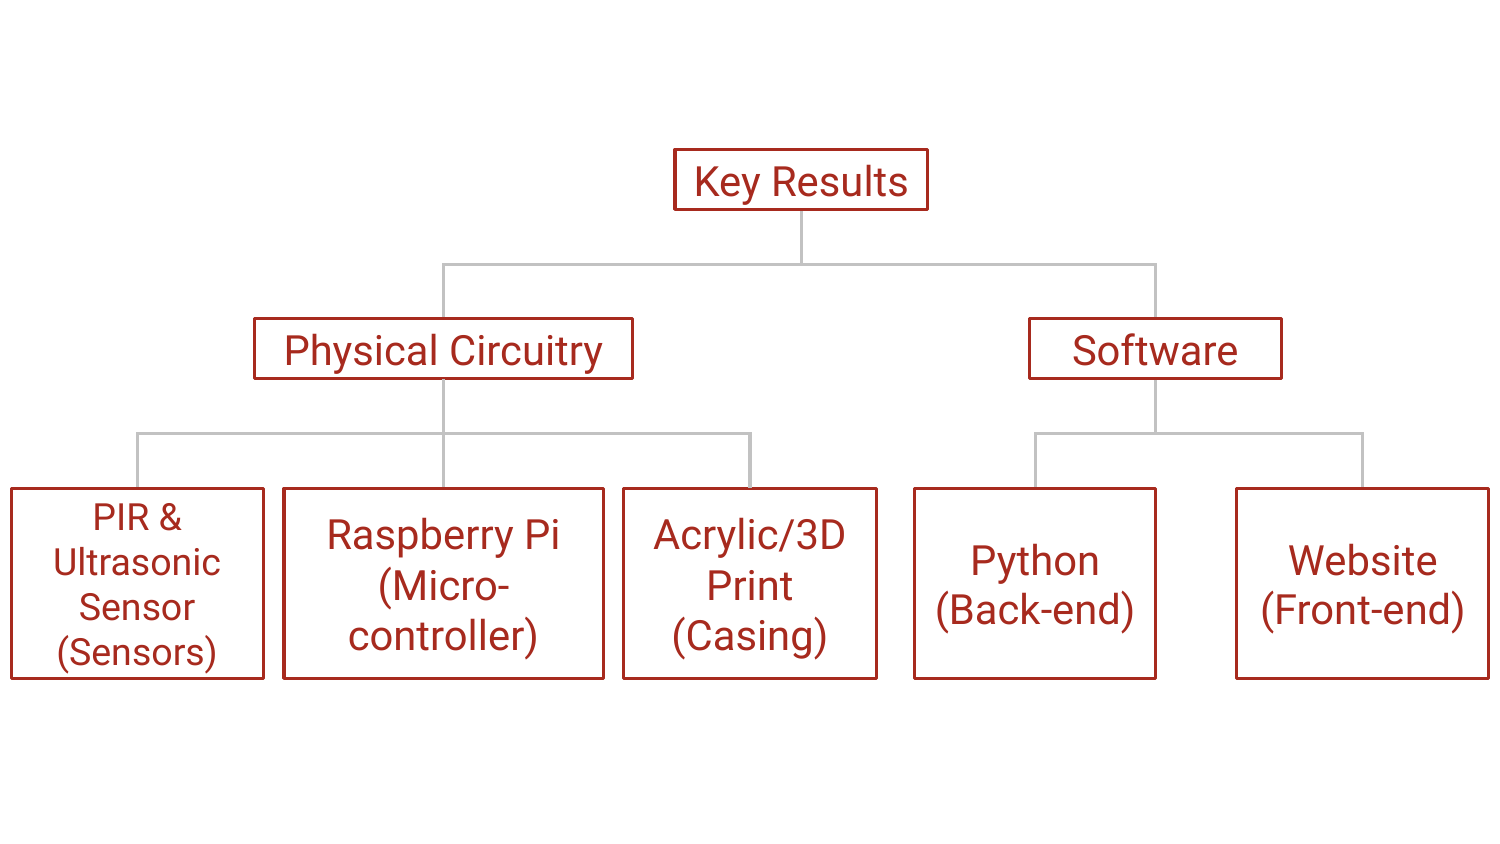

Key Results
Physical Circuitry
Software
PIR & Ultrasonic Sensor
(Sensors)
Raspberry Pi
(Micro-
controller)
Acrylic/3D Print
(Casing)
Python
(Back-end)
Website
(Front-end)